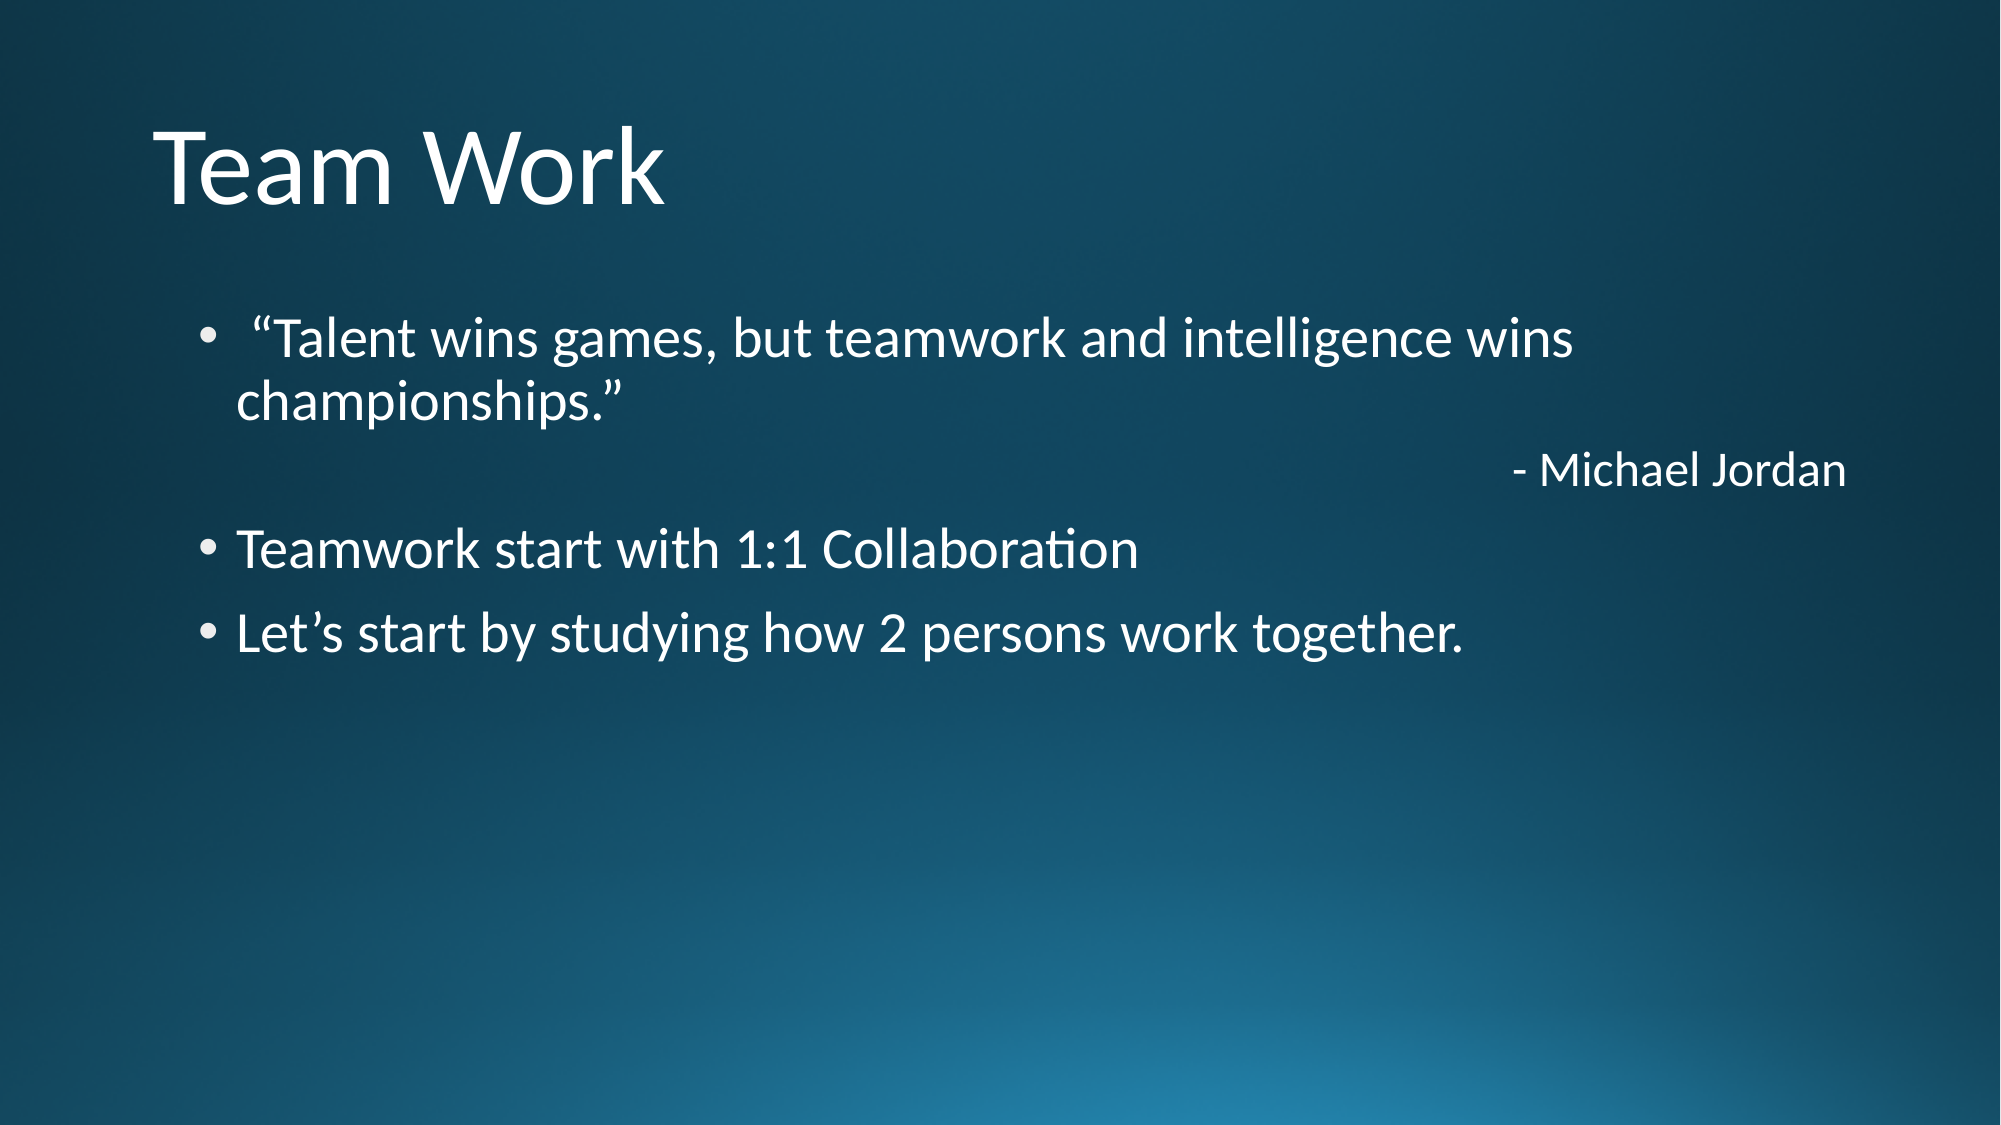

# Team Work
 “Talent wins games, but teamwork and intelligence wins championships.”
                 - Michael Jordan
Teamwork start with 1:1 Collaboration
Let’s start by studying how 2 persons work together.